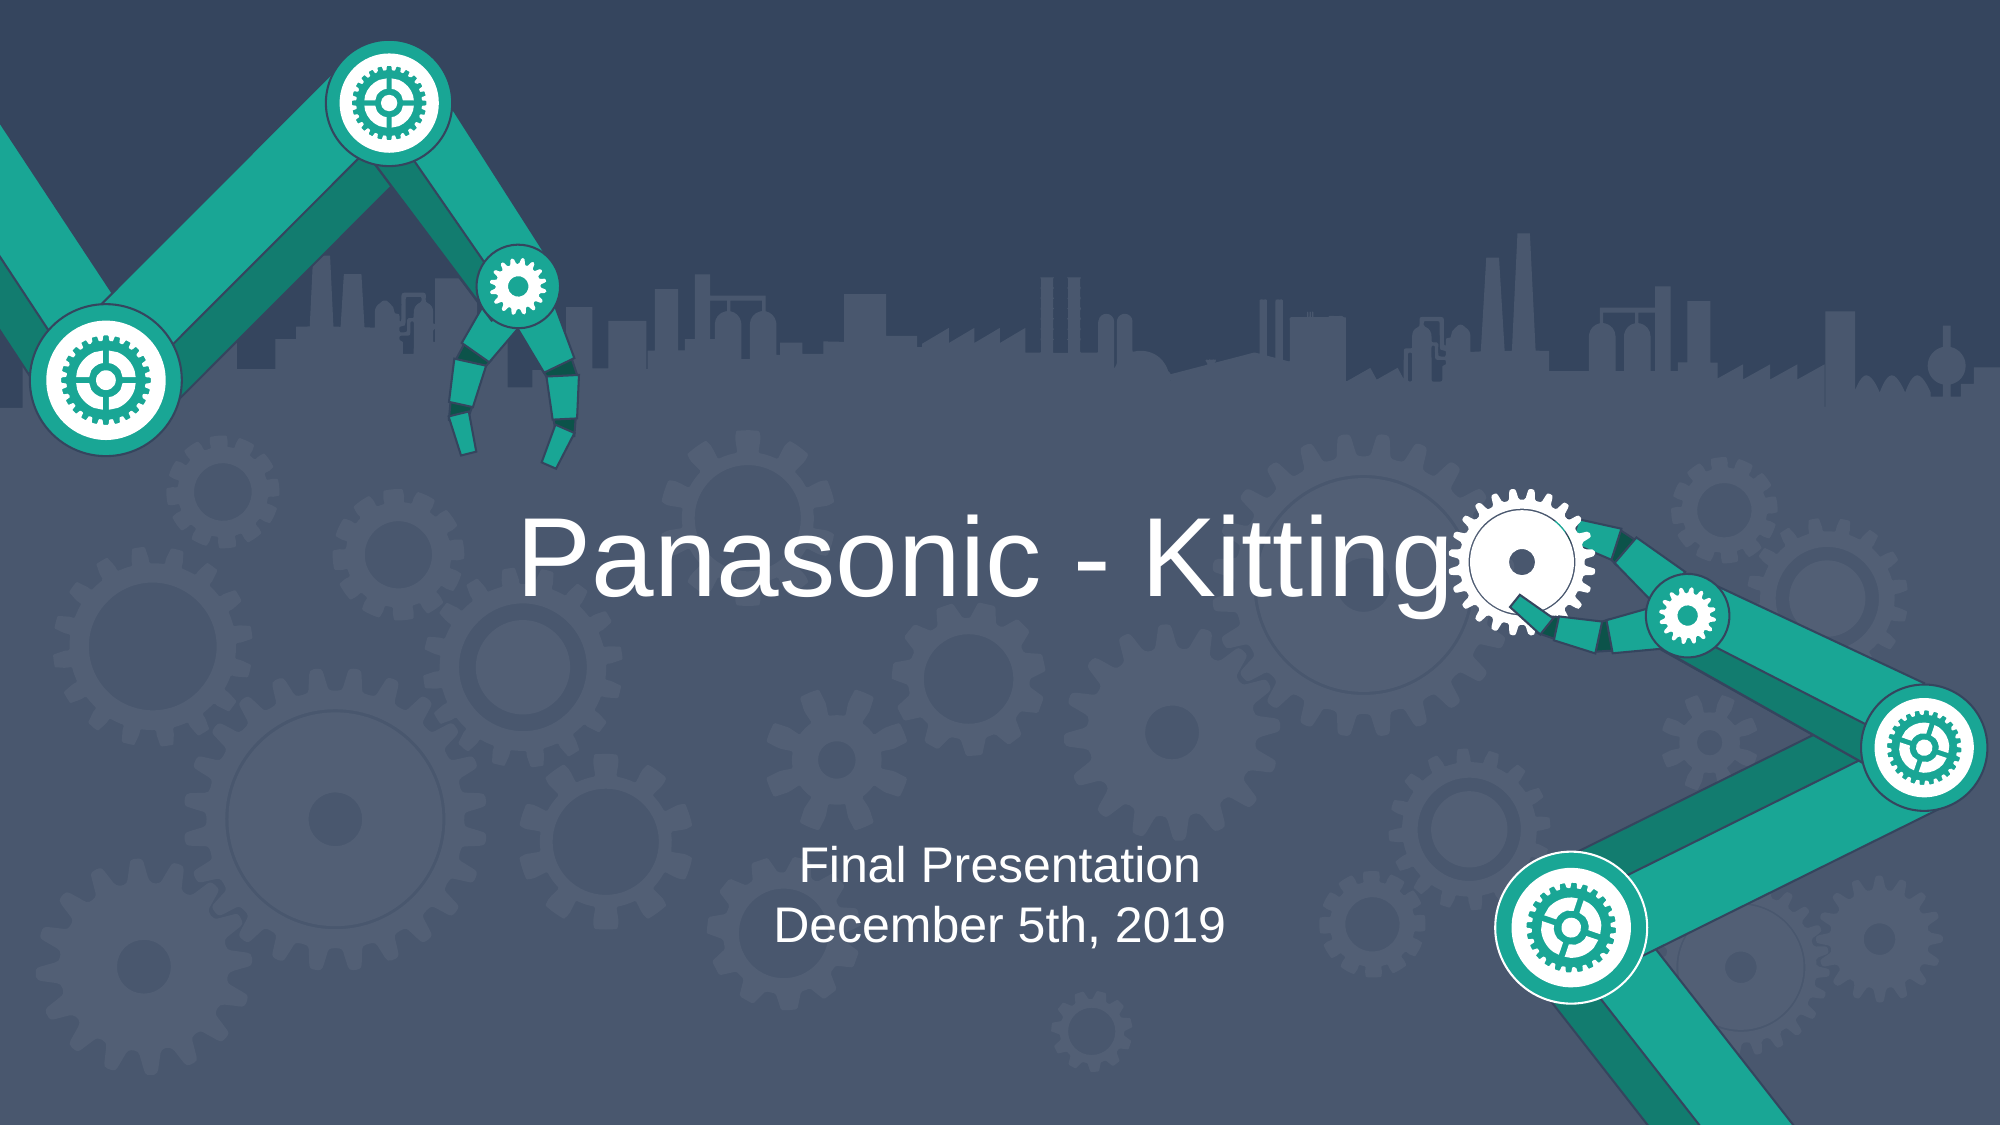

Panasonic - Kitting

Final Presentation
December 5th, 2019